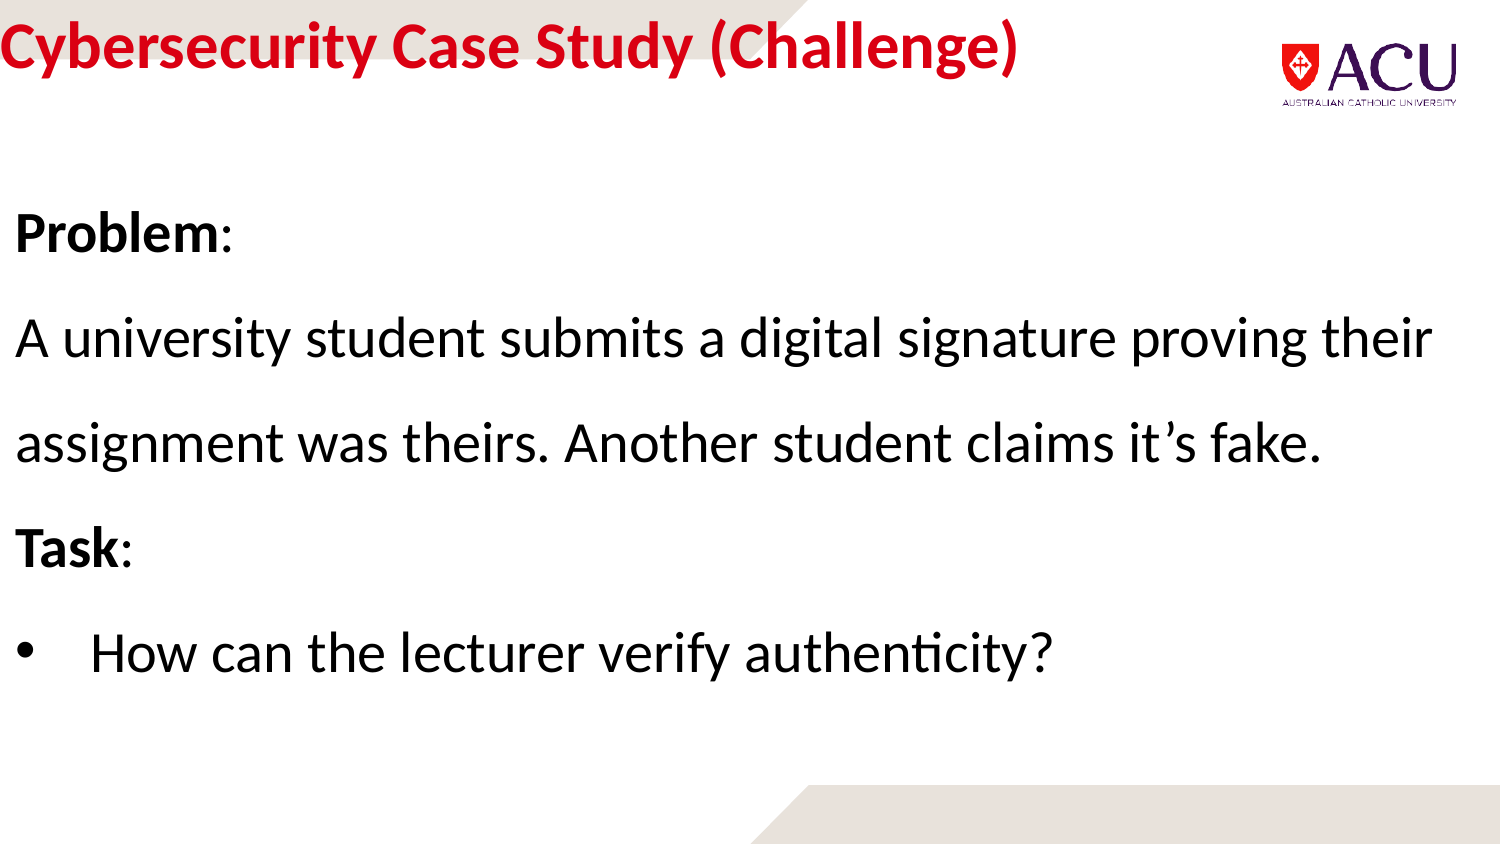

# Cybersecurity Case Study (Challenge)
Problem:
A university student submits a digital signature proving their assignment was theirs. Another student claims it’s fake.
Task:
How can the lecturer verify authenticity?